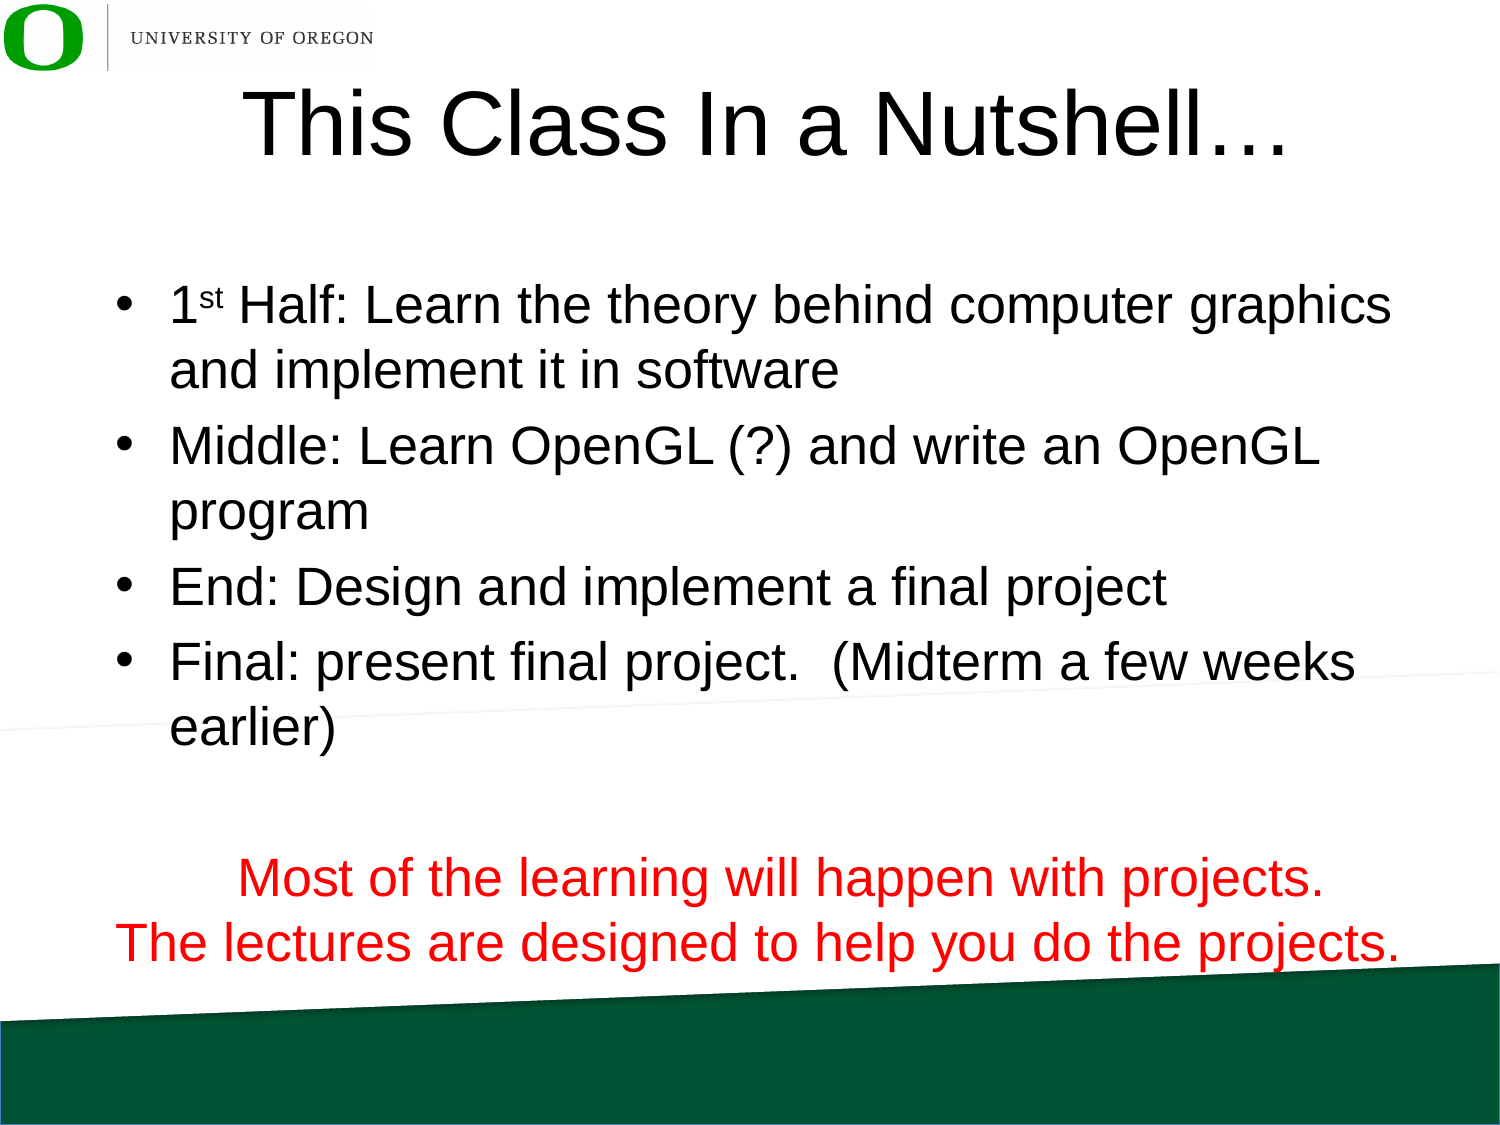

# This Class In a Nutshell…
1st Half: Learn the theory behind computer graphics and implement it in software
Middle: Learn OpenGL (?) and write an OpenGL program
End: Design and implement a final project
Final: present final project.  (Midterm a few weeks earlier)

	Most of the learning will happen with projects.  The lectures are designed to help you do the projects.